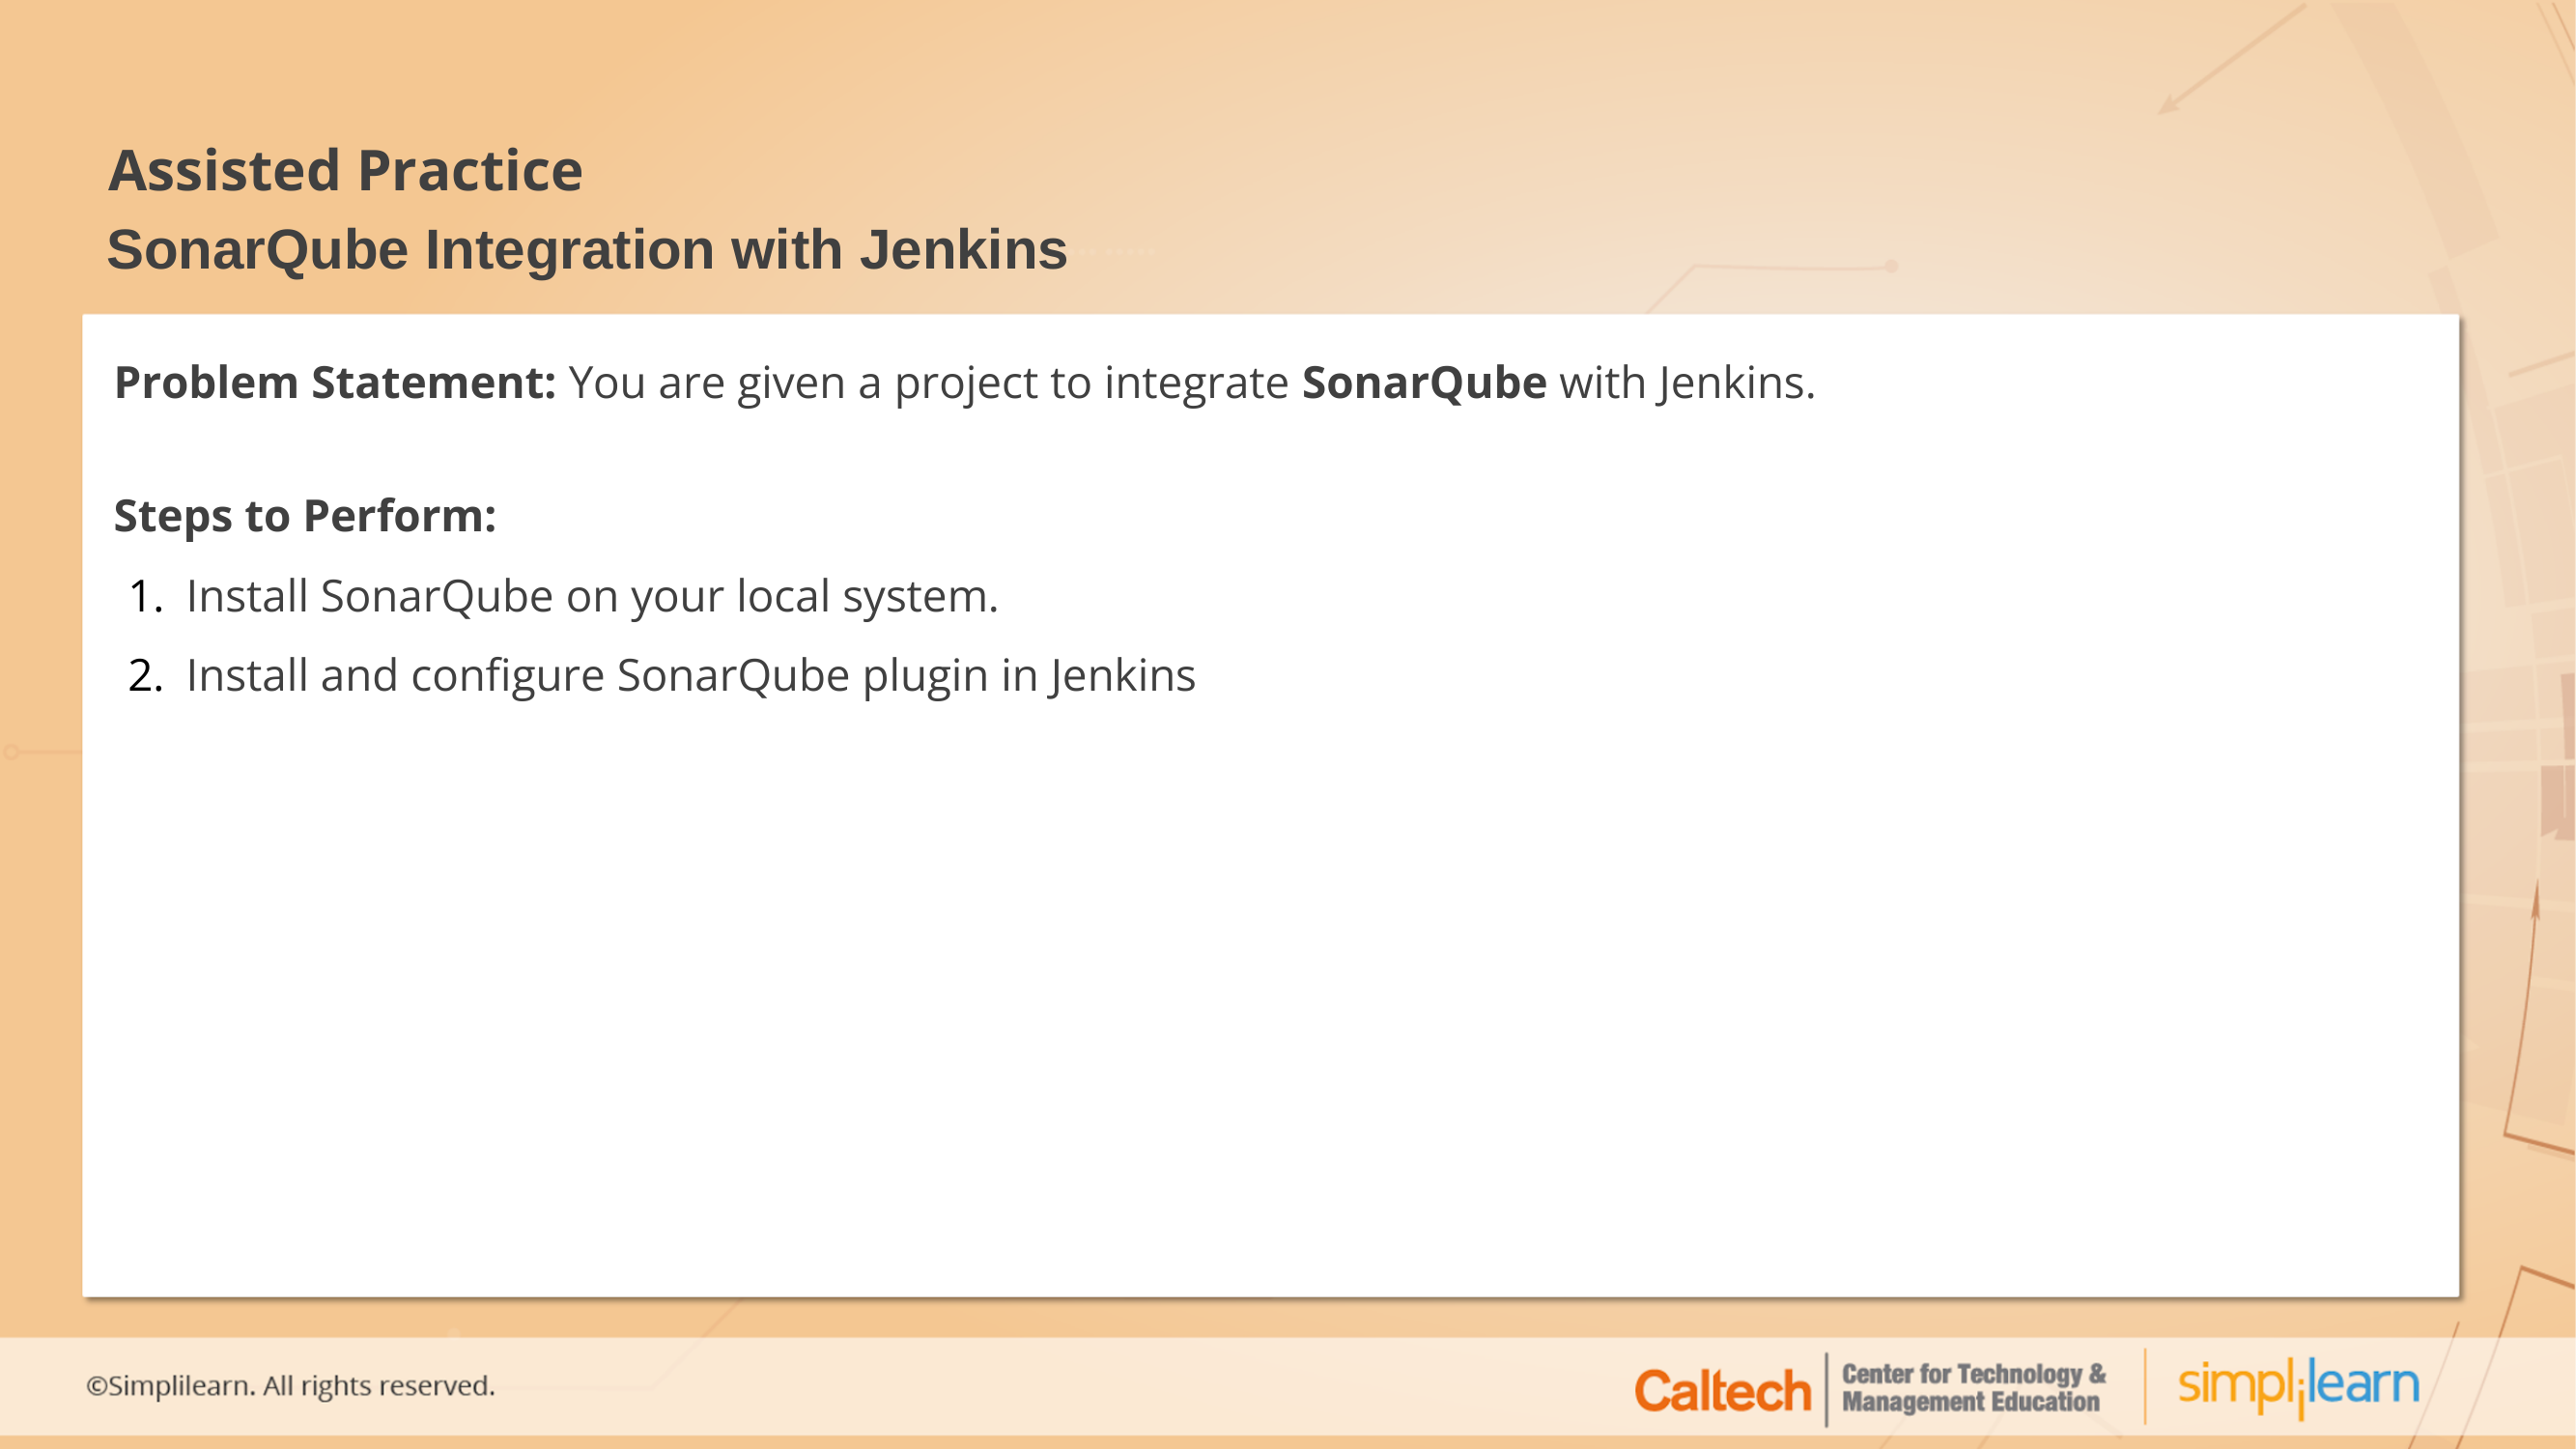

# SonarQube Integration with Jenkins
Problem Statement: You are given a project to integrate SonarQube with Jenkins.
Steps to Perform:
Install SonarQube on your local system.
Install and configure SonarQube plugin in Jenkins